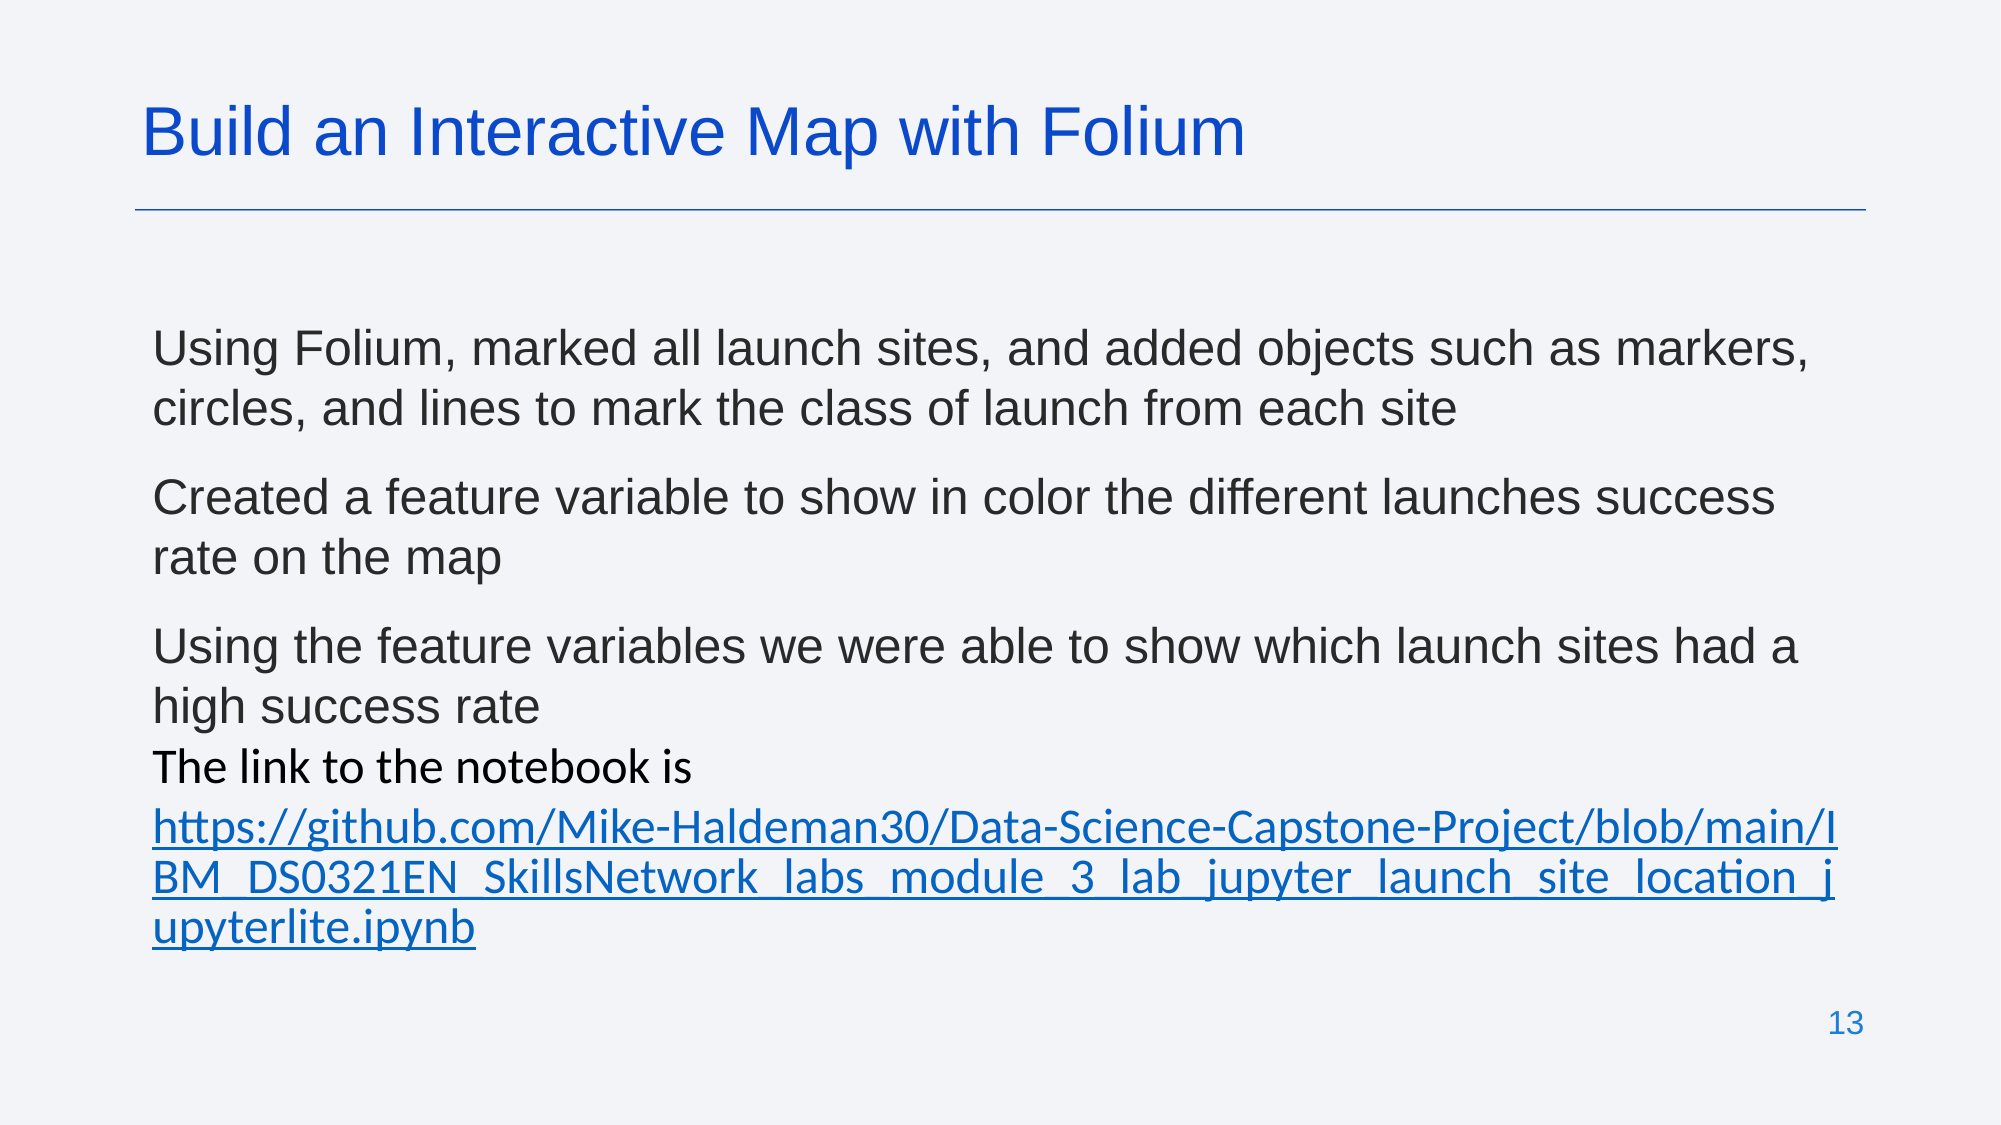

Build an Interactive Map with Folium
Using Folium, marked all launch sites, and added objects such as markers, circles, and lines to mark the class of launch from each site
Created a feature variable to show in color the different launches success rate on the map
Using the feature variables we were able to show which launch sites had a high success rate
The link to the notebook is https://github.com/Mike-Haldeman30/Data-Science-Capstone-Project/blob/main/IBM_DS0321EN_SkillsNetwork_labs_module_3_lab_jupyter_launch_site_location_jupyterlite.ipynb

13